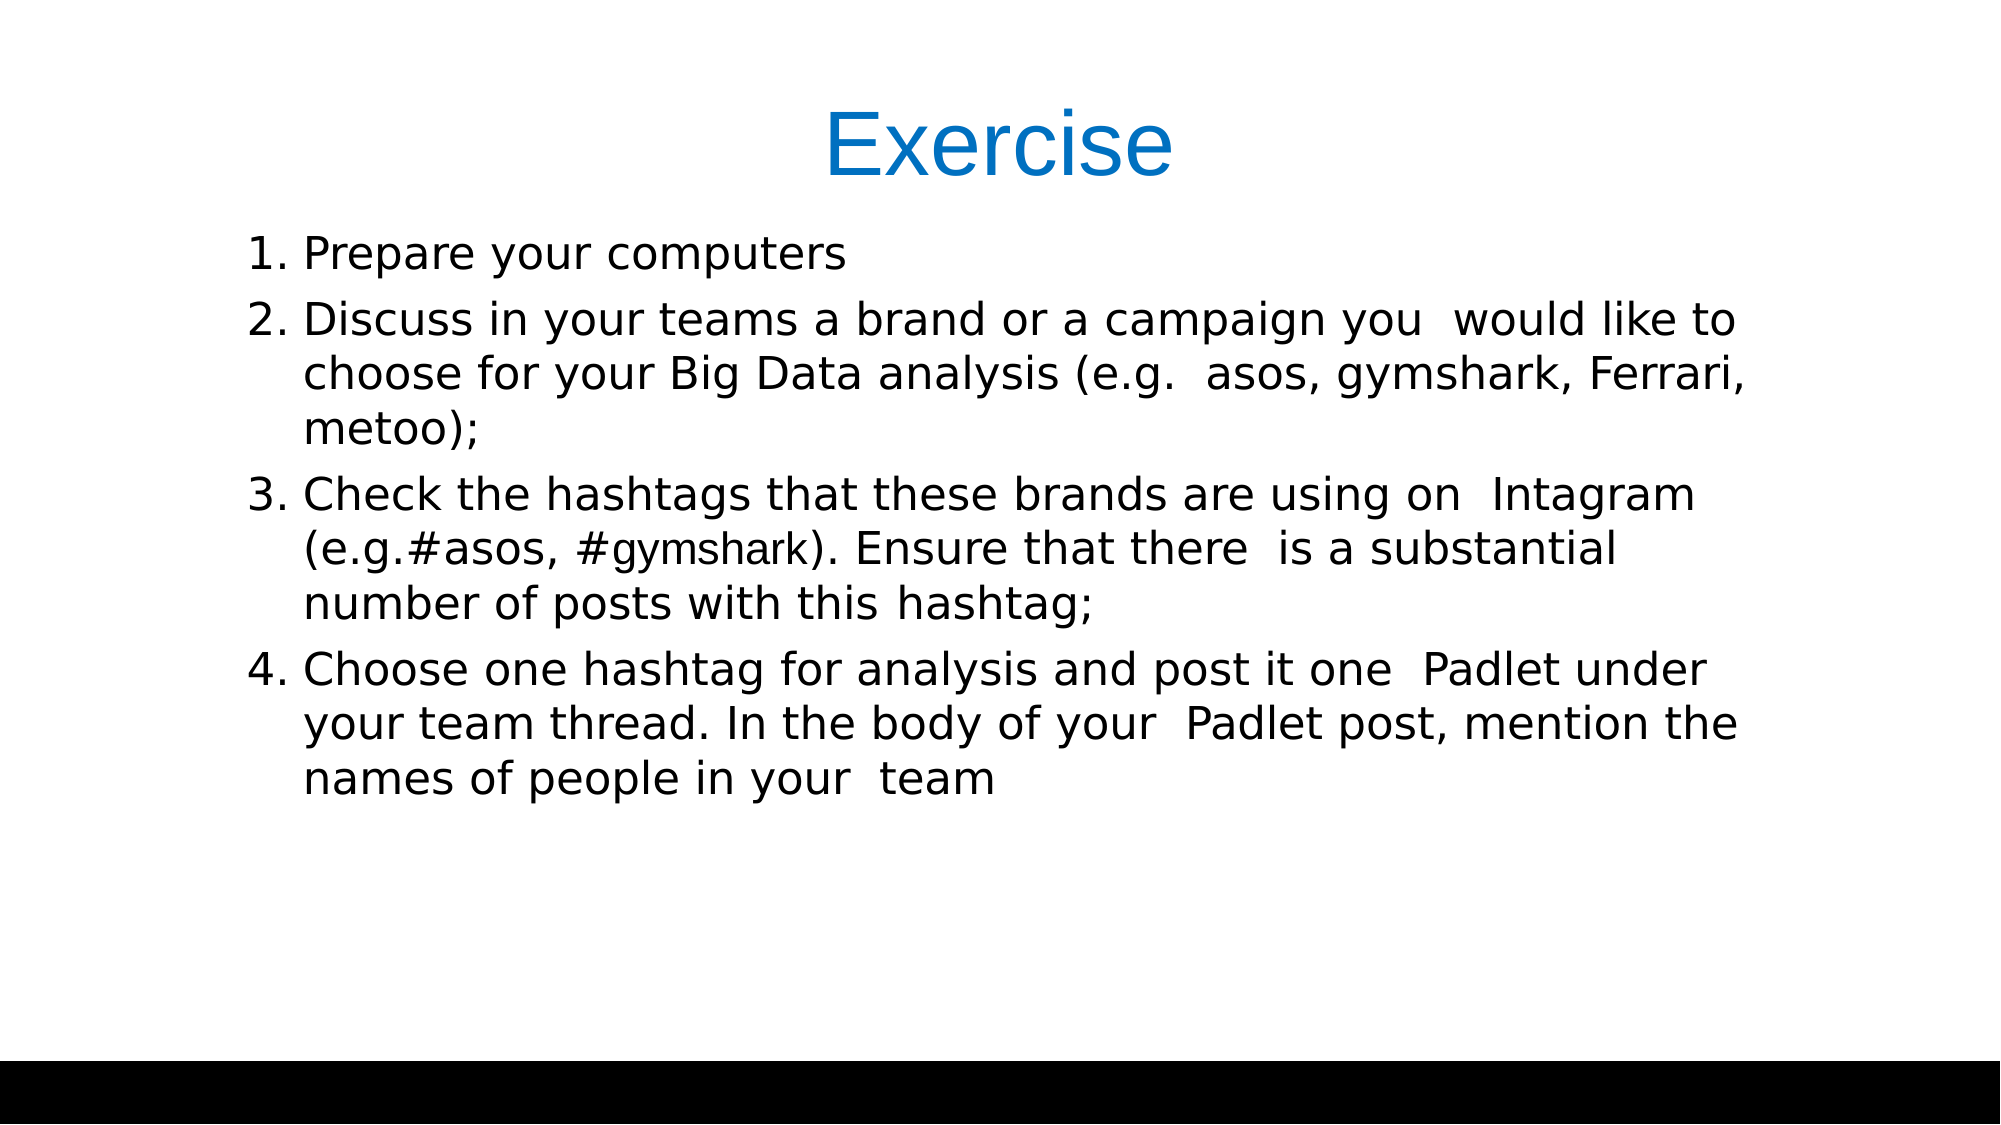

Exercise

Client Social
Media Profile & Engagement Analysis
Prepare your computers
Discuss in your teams a brand or a campaign you  would like to choose for your Big Data analysis (e.g.  asos, gymshark, Ferrari, metoo);
Check the hashtags that these brands are using on  Intagram (e.g.#asos, #gymshark). Ensure that there  is a substantial number of posts with this hashtag;
Choose one hashtag for analysis and post it one  Padlet under your team thread. In the body of your  Padlet post, mention the names of people in your  team